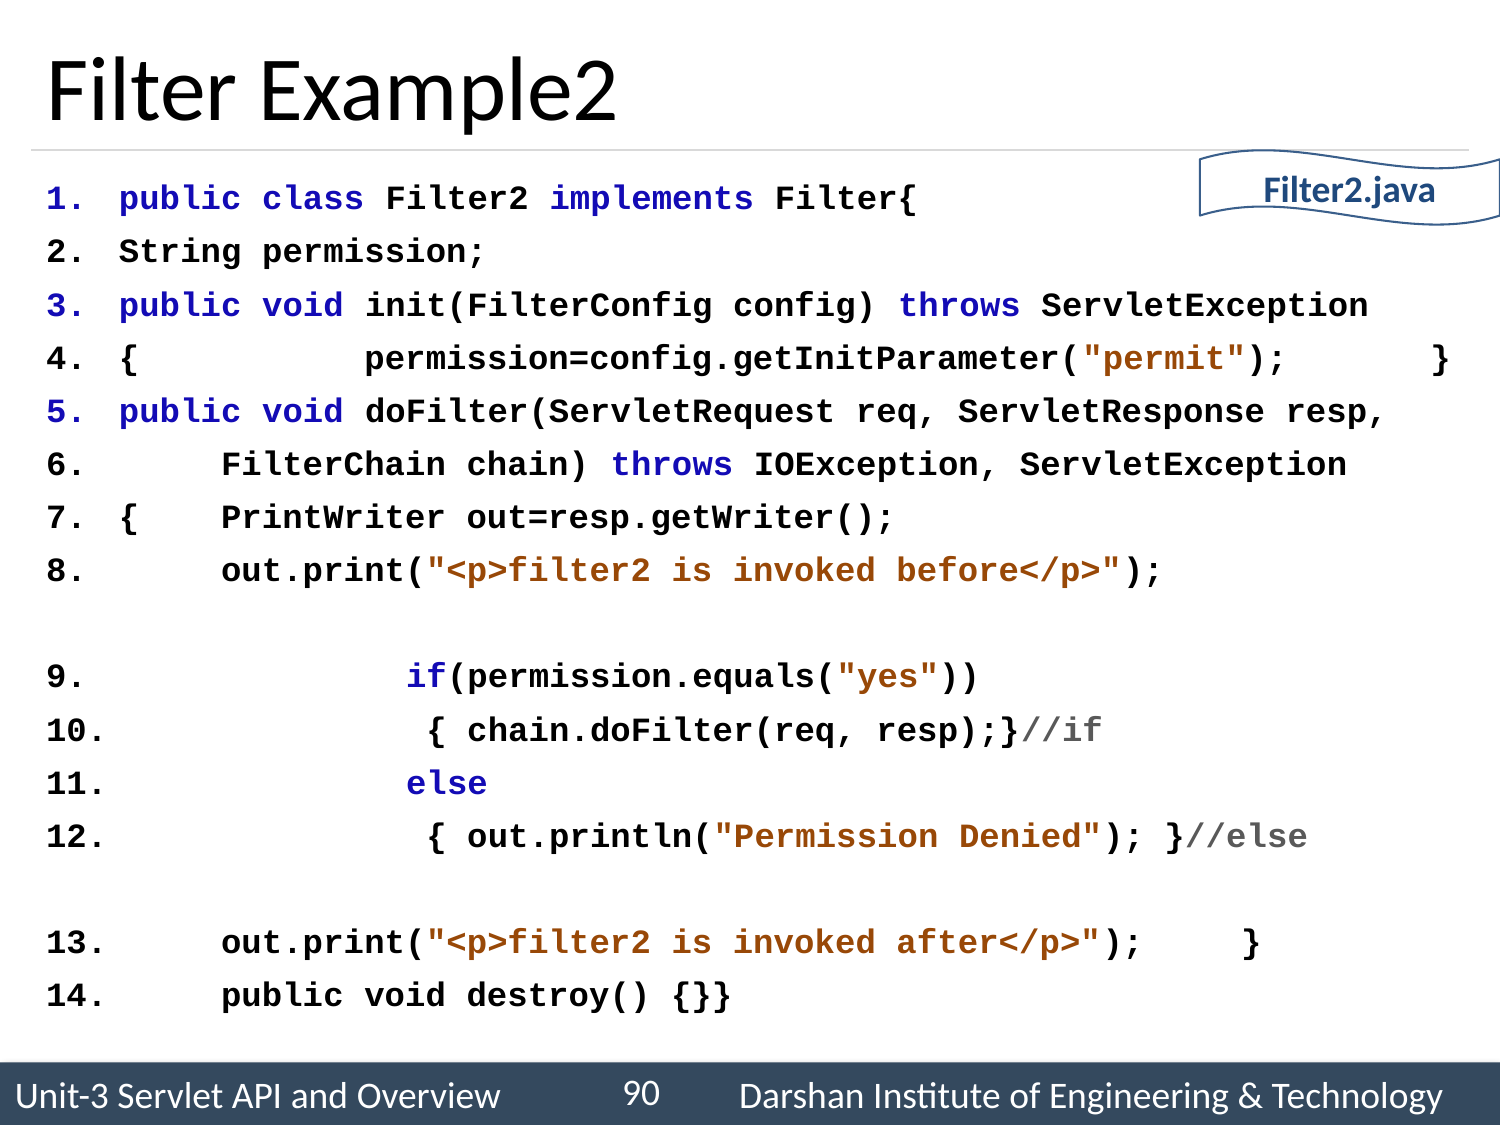

# Filter Example2
Filter2.java
public class Filter2 implements Filter{
String permission;
public void init(FilterConfig config) throws ServletException
{           permission=config.getInitParameter("permit");       }
public void doFilter(ServletRequest req, ServletResponse resp,
	FilterChain chain) throws IOException, ServletException
{		PrintWriter out=resp.getWriter();
		out.print("<p>filter2 is invoked before</p>");

              if(permission.equals("yes"))
               { chain.doFilter(req, resp);}//if
              else
               { out.println("Permission Denied"); }//else

		out.print("<p>filter2 is invoked after</p>");		}
	public void destroy() {}}
90